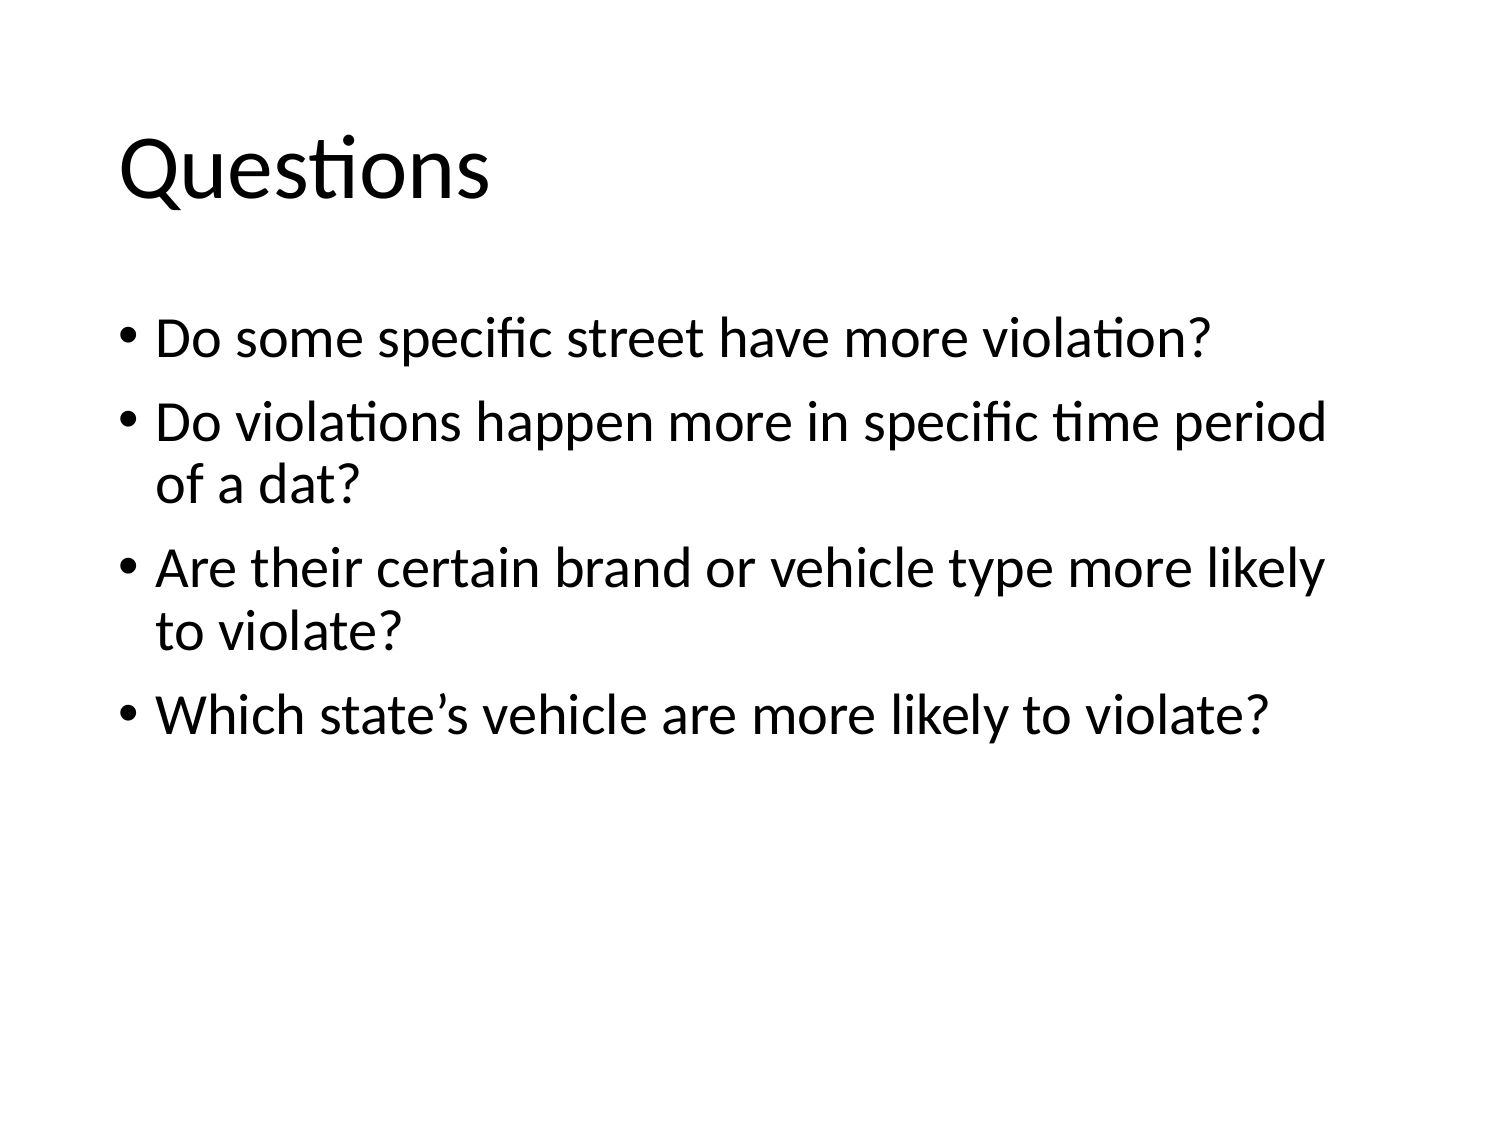

# Questions
Do some specific street have more violation?
Do violations happen more in specific time period of a dat?
Are their certain brand or vehicle type more likely to violate?
Which state’s vehicle are more likely to violate?